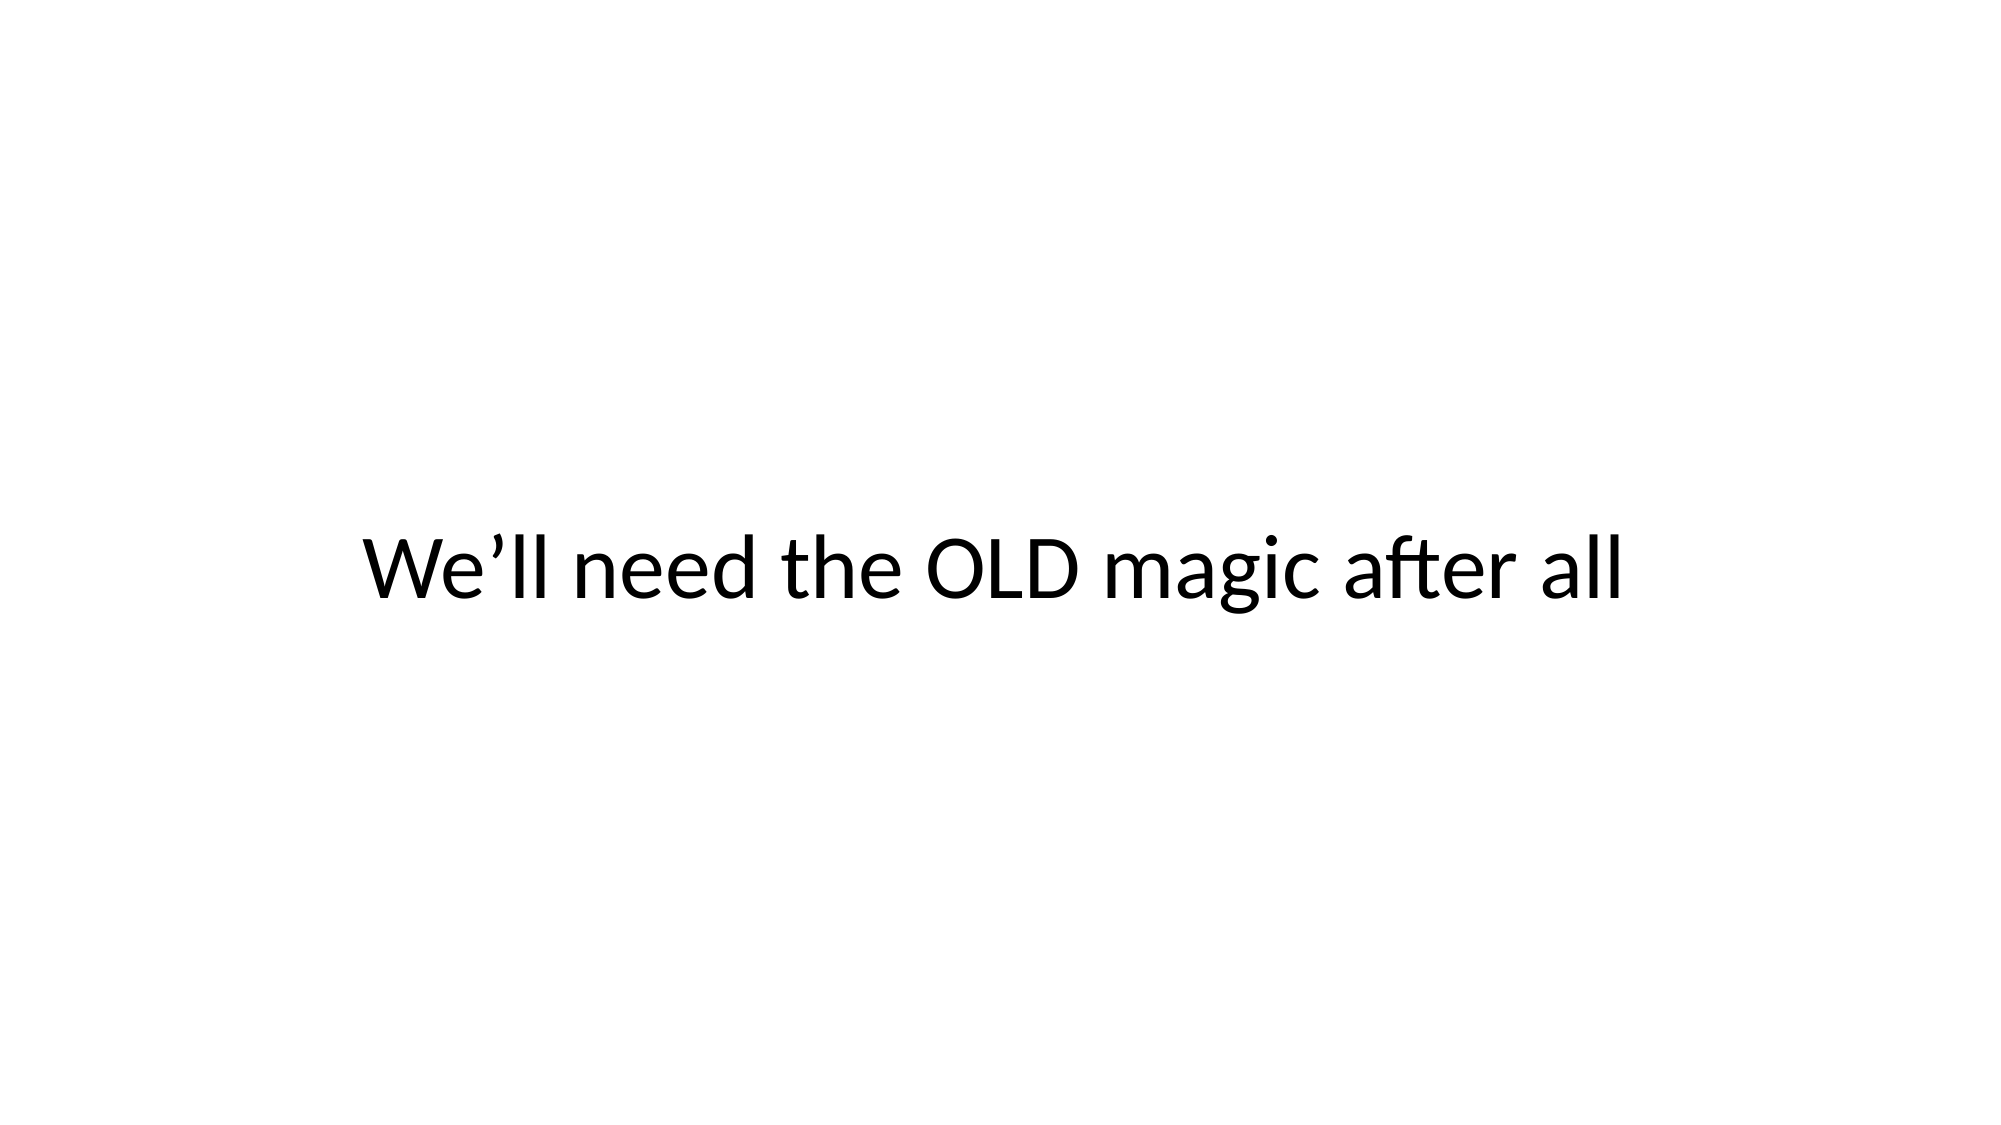

We’ll need the OLD magic after all